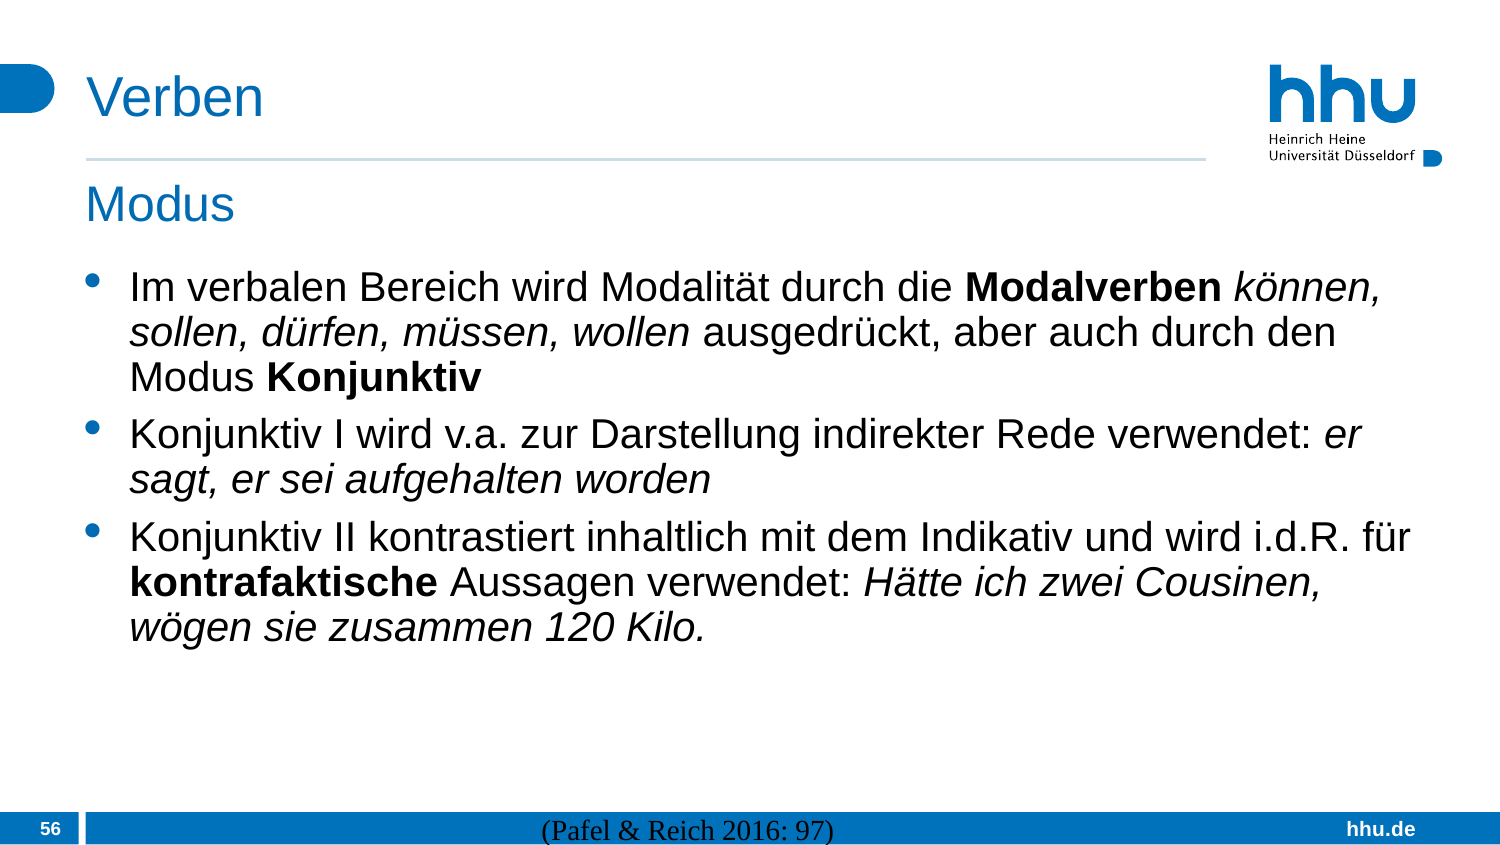

# Verben
Modus
Im verbalen Bereich wird Modalität durch die Modalverben können, sollen, dürfen, müssen, wollen ausgedrückt, aber auch durch den Modus Konjunktiv
Konjunktiv I wird v.a. zur Darstellung indirekter Rede verwendet: er sagt, er sei aufgehalten worden
Konjunktiv II kontrastiert inhaltlich mit dem Indikativ und wird i.d.R. für kontrafaktische Aussagen verwendet: Hätte ich zwei Cousinen, wögen sie zusammen 120 Kilo.
56
(Pafel & Reich 2016: 97)